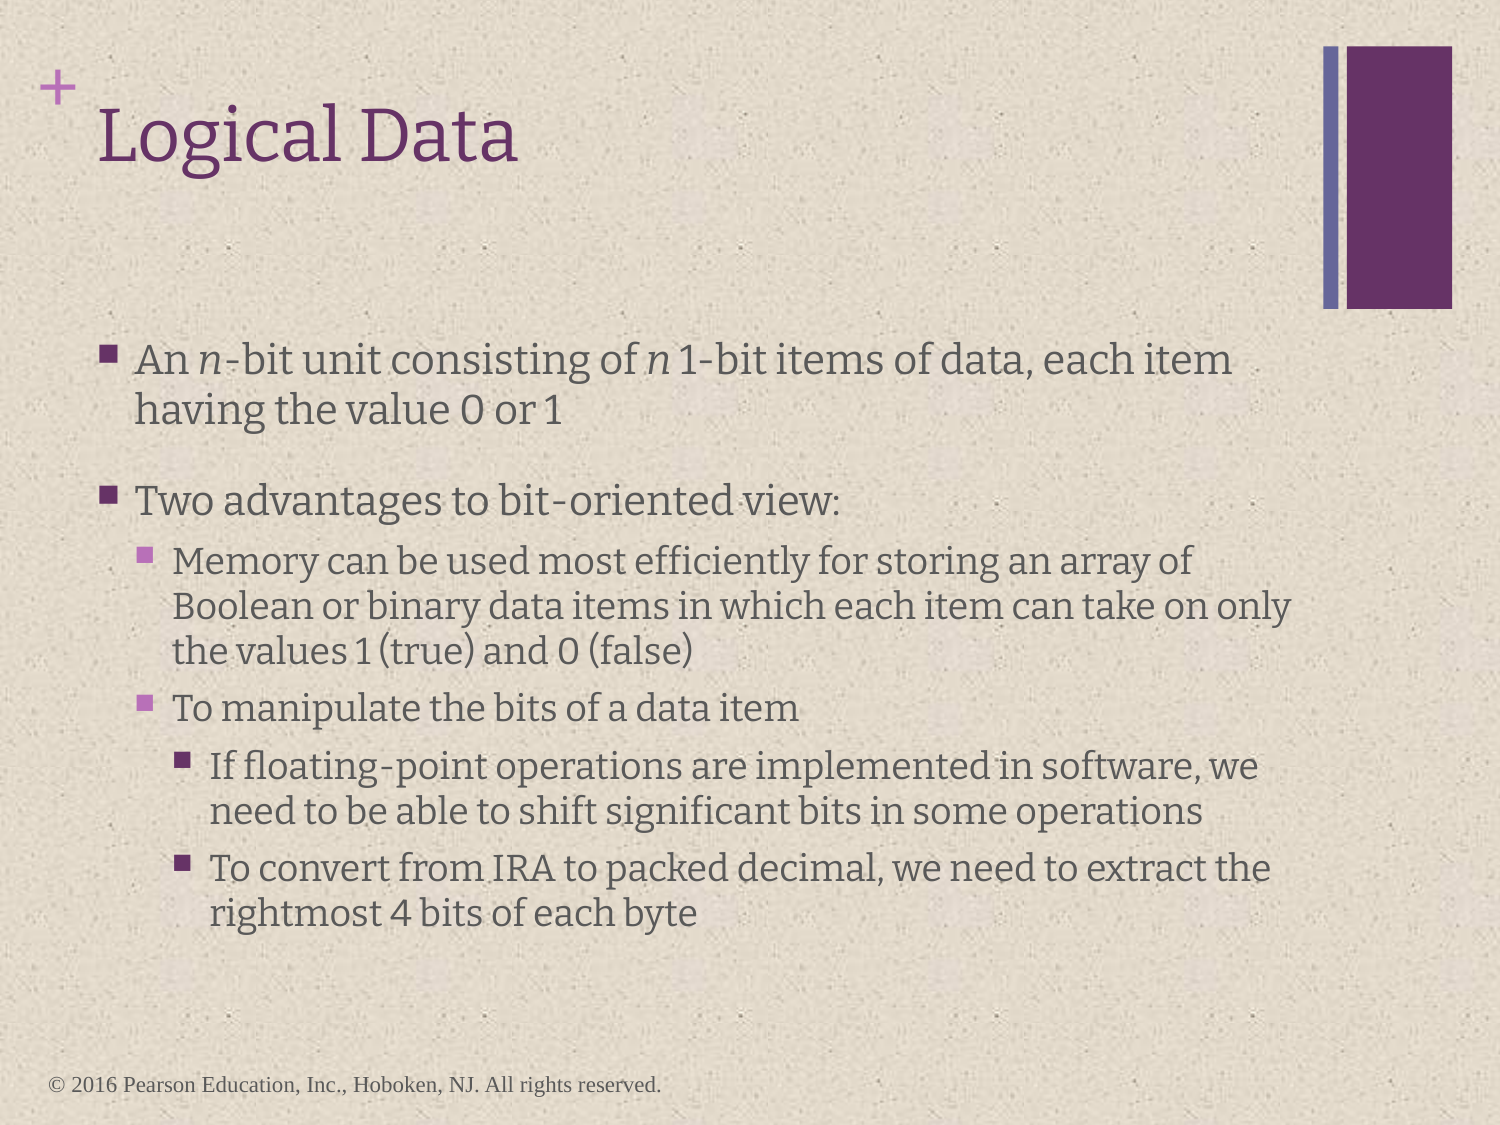

# Logical Data
An n-bit unit consisting of n 1-bit items of data, each item having the value 0 or 1
Two advantages to bit-oriented view:
Memory can be used most efficiently for storing an array of Boolean or binary data items in which each item can take on only the values 1 (true) and 0 (false)
To manipulate the bits of a data item
If floating-point operations are implemented in software, we need to be able to shift significant bits in some operations
To convert from IRA to packed decimal, we need to extract the rightmost 4 bits of each byte
© 2016 Pearson Education, Inc., Hoboken, NJ. All rights reserved.